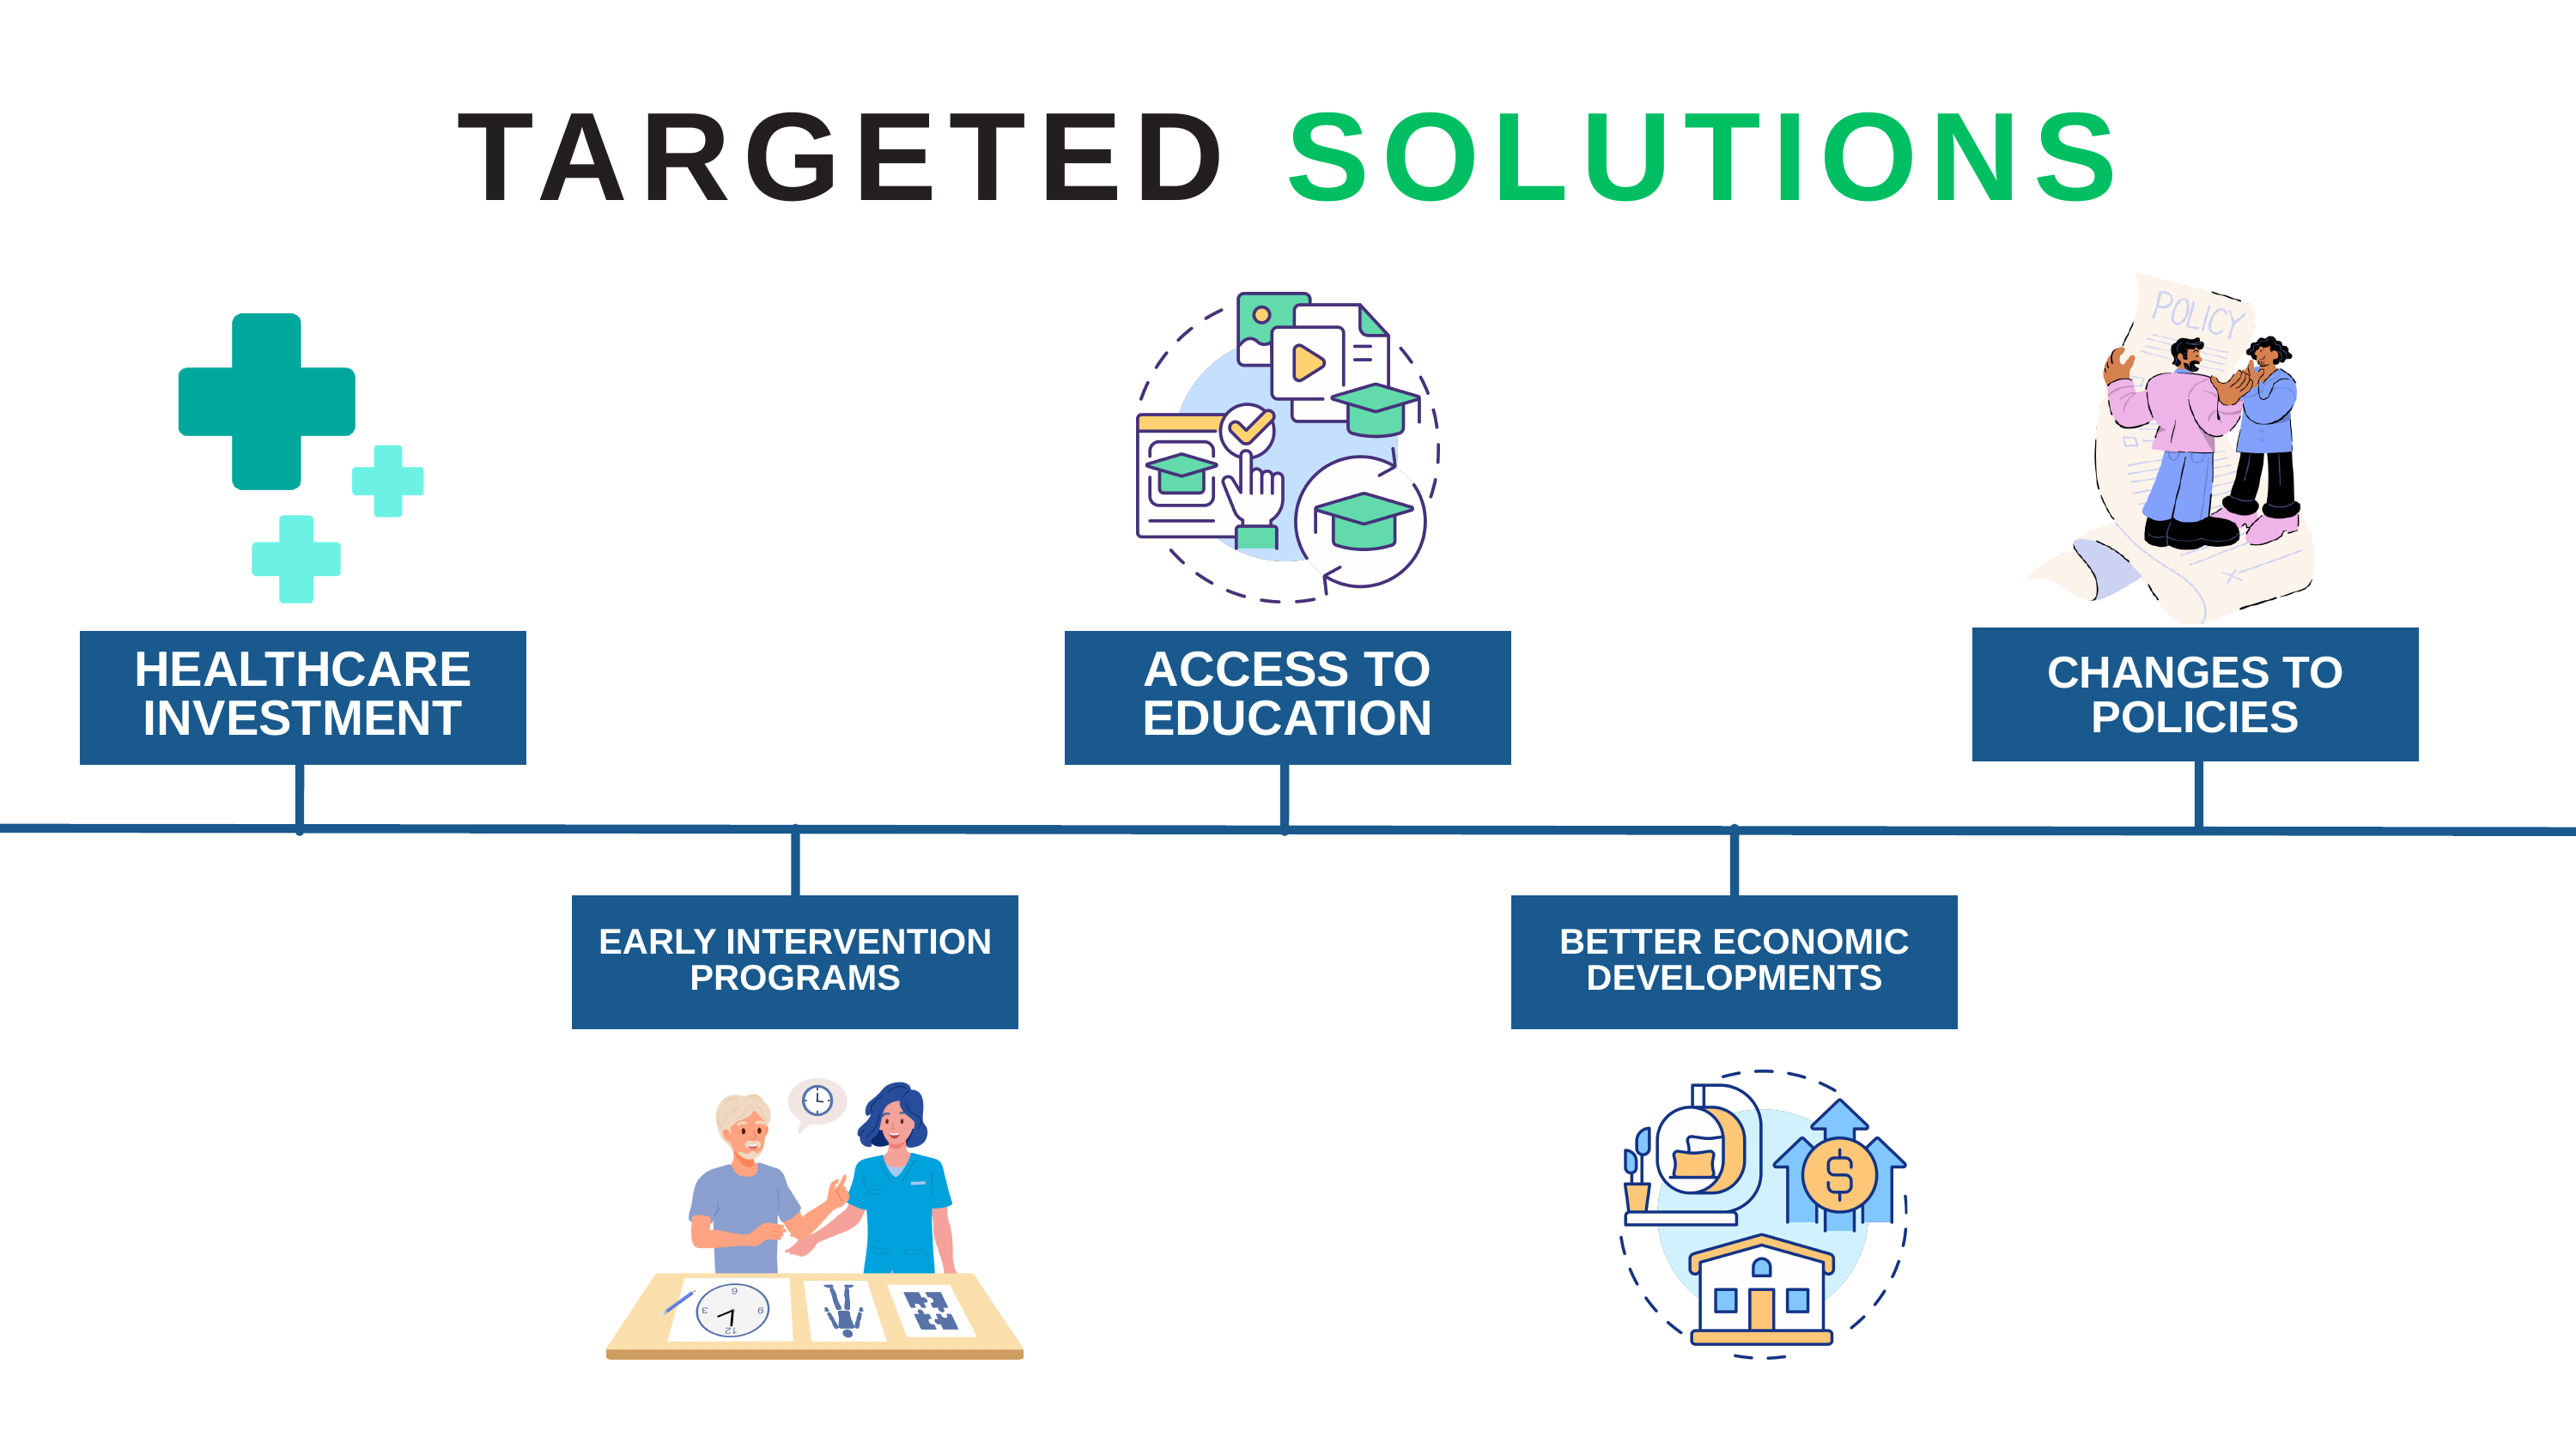

TARGETED SOLUTIONS

HEALTHCARE INVESTMENT
ACCESS TO EDUCATION
CHANGES TO POLICIES

EARLY INTERVENTION PROGRAMS
BETTER ECONOMIC DEVELOPMENTS